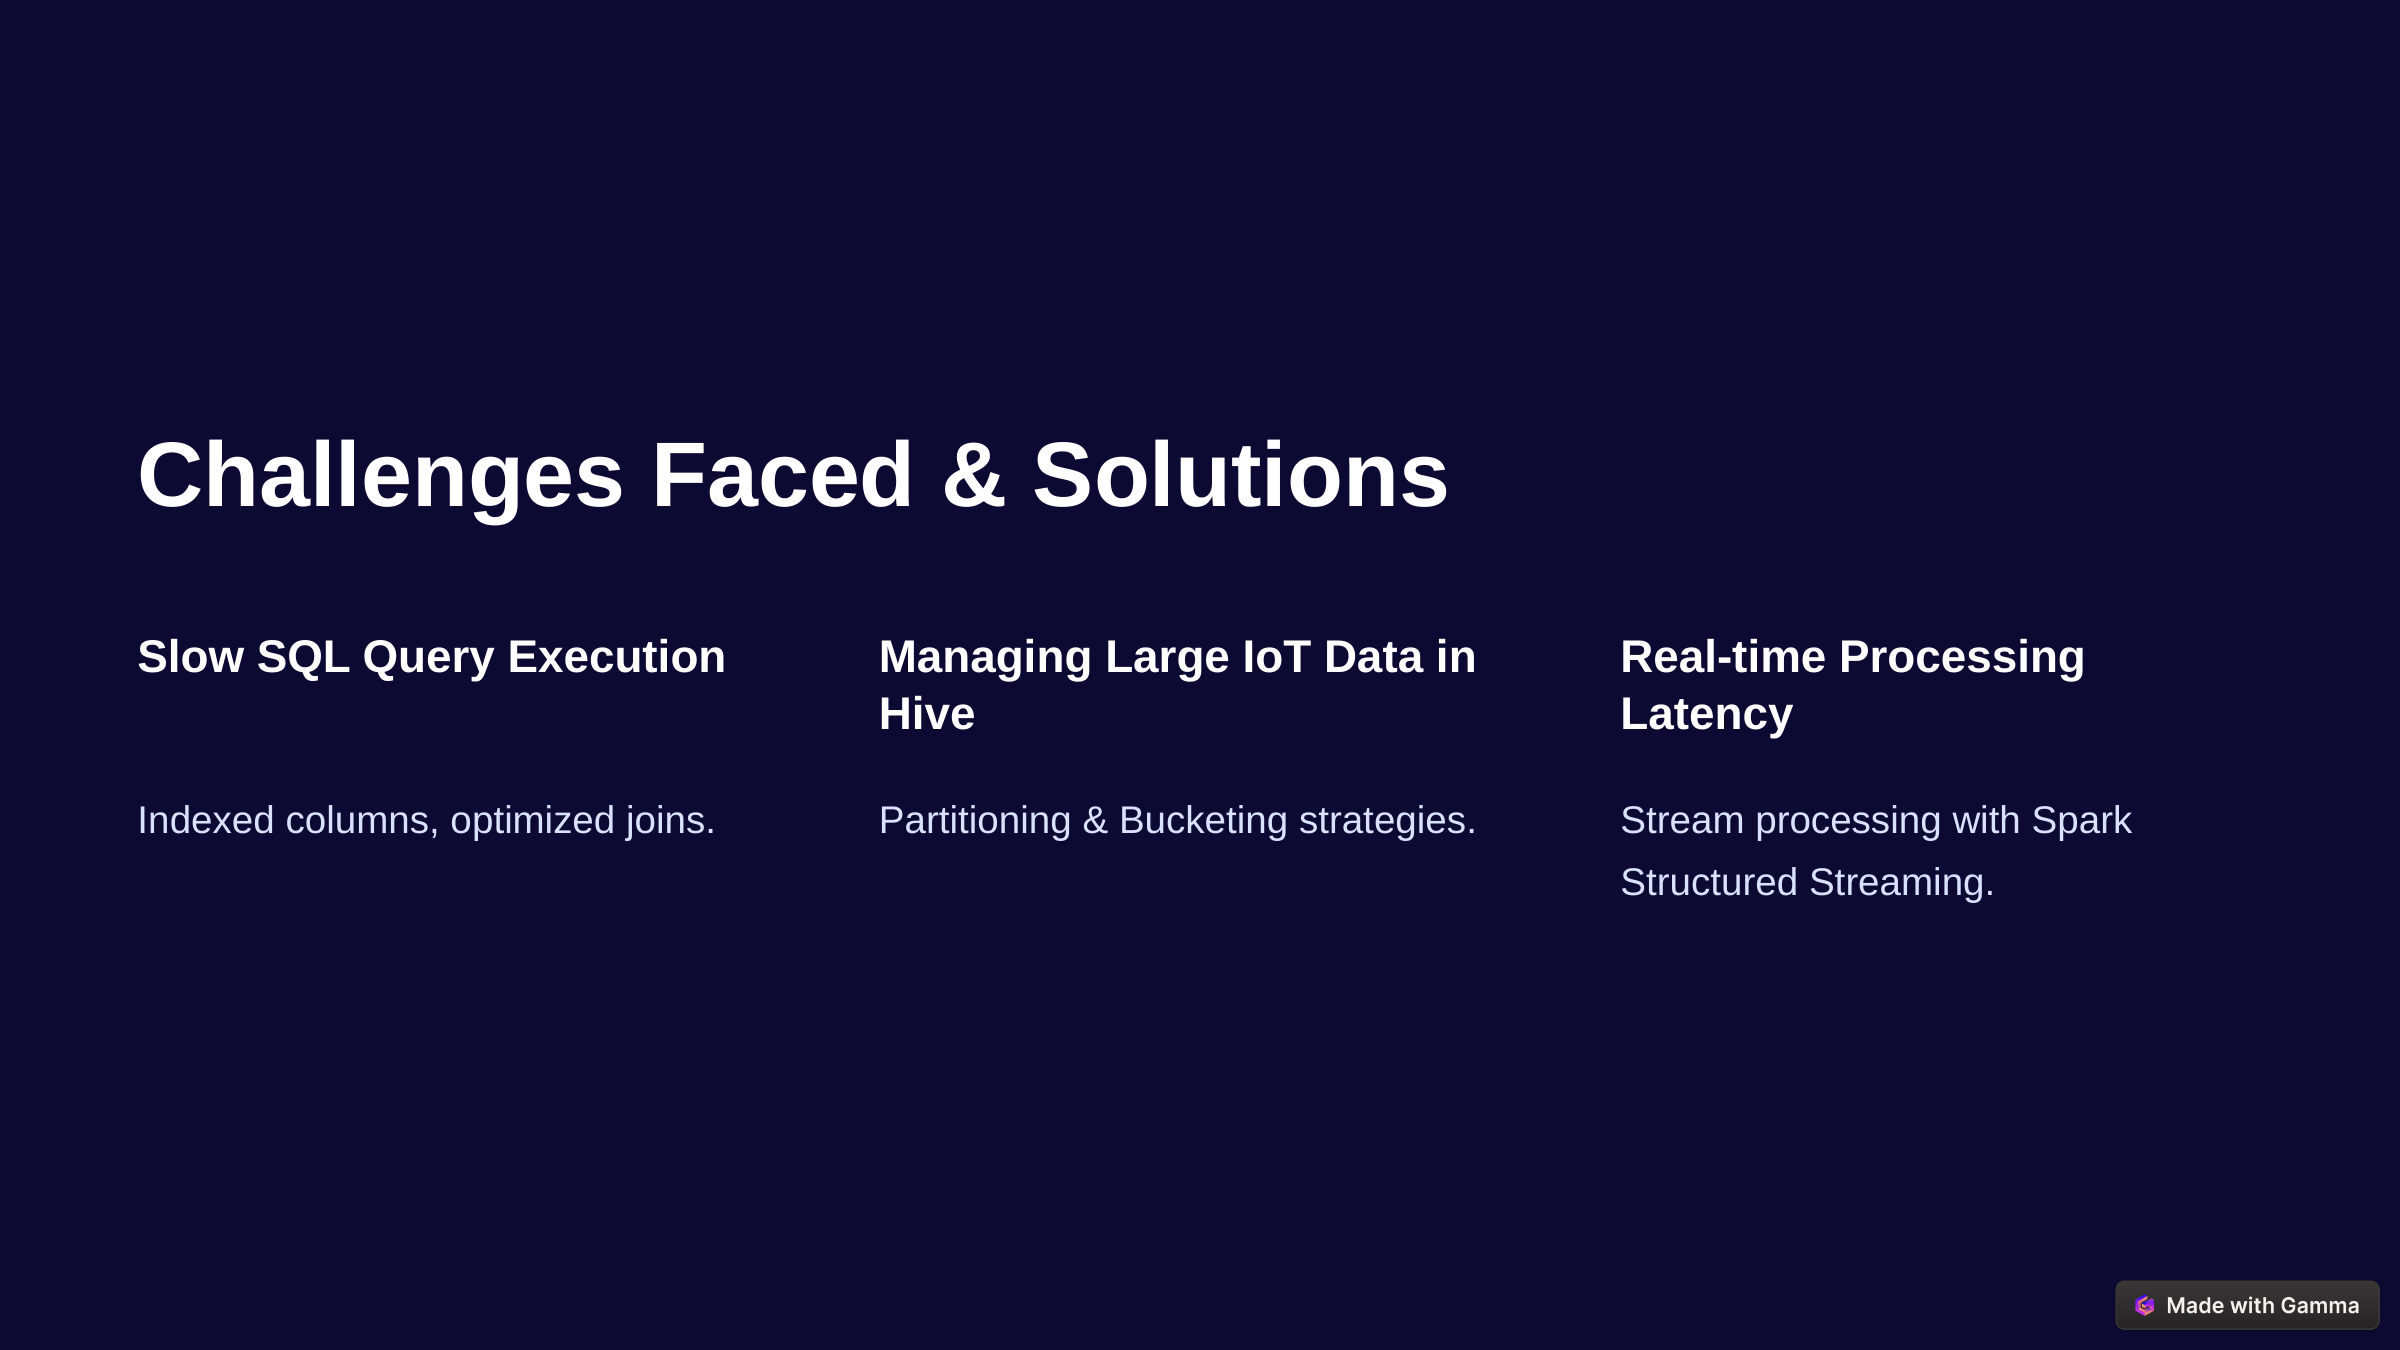

Challenges Faced & Solutions
Slow SQL Query Execution
Managing Large IoT Data in Hive
Real-time Processing Latency
Indexed columns, optimized joins.
Partitioning & Bucketing strategies.
Stream processing with Spark Structured Streaming.